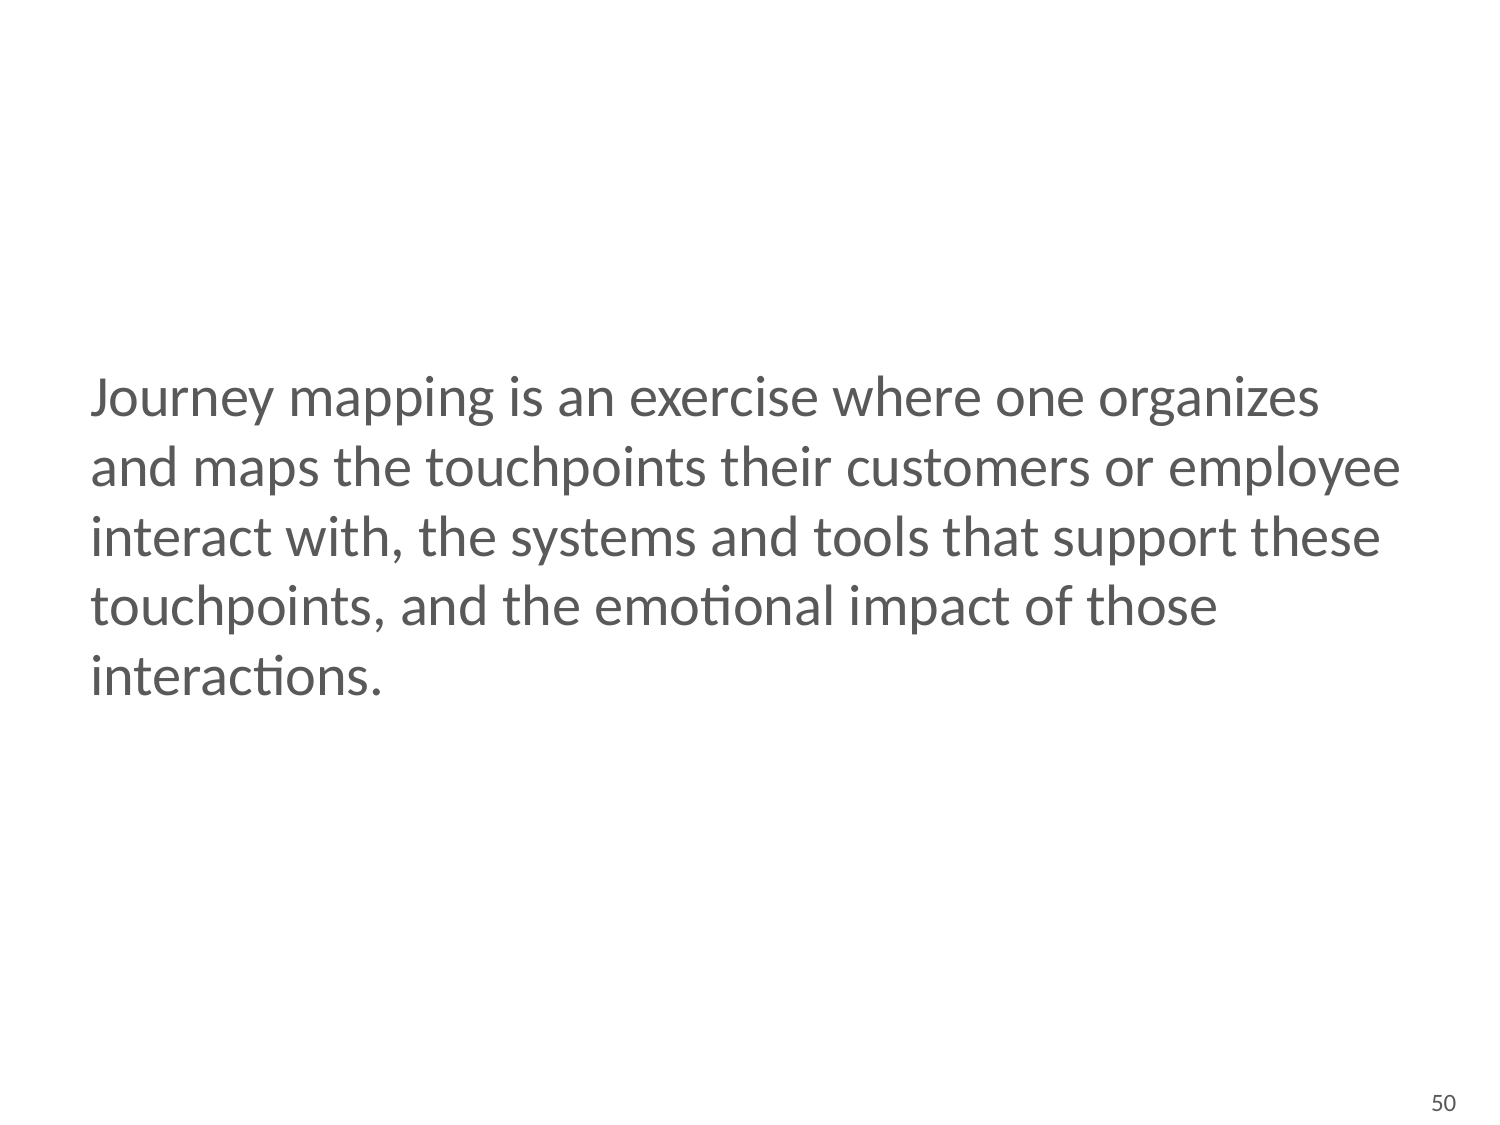

Journey mapping is an exercise where one organizes and maps the touchpoints their customers or employee interact with, the systems and tools that support these touchpoints, and the emotional impact of those interactions.